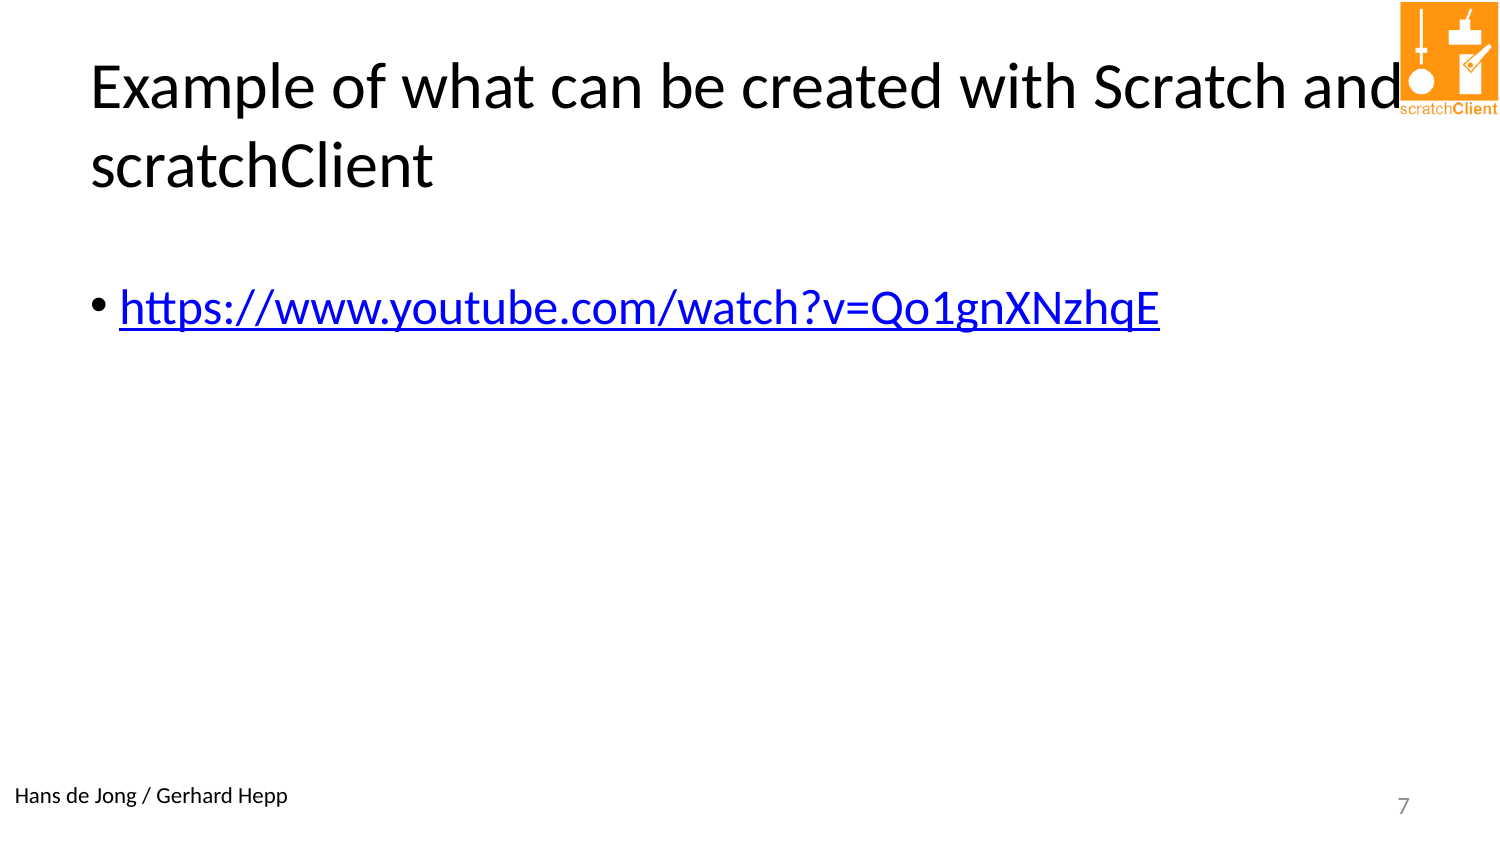

# Example of what can be created with Scratch and scratchClient

https://www.youtube.com/watch?v=Qo1gnXNzhqE
7